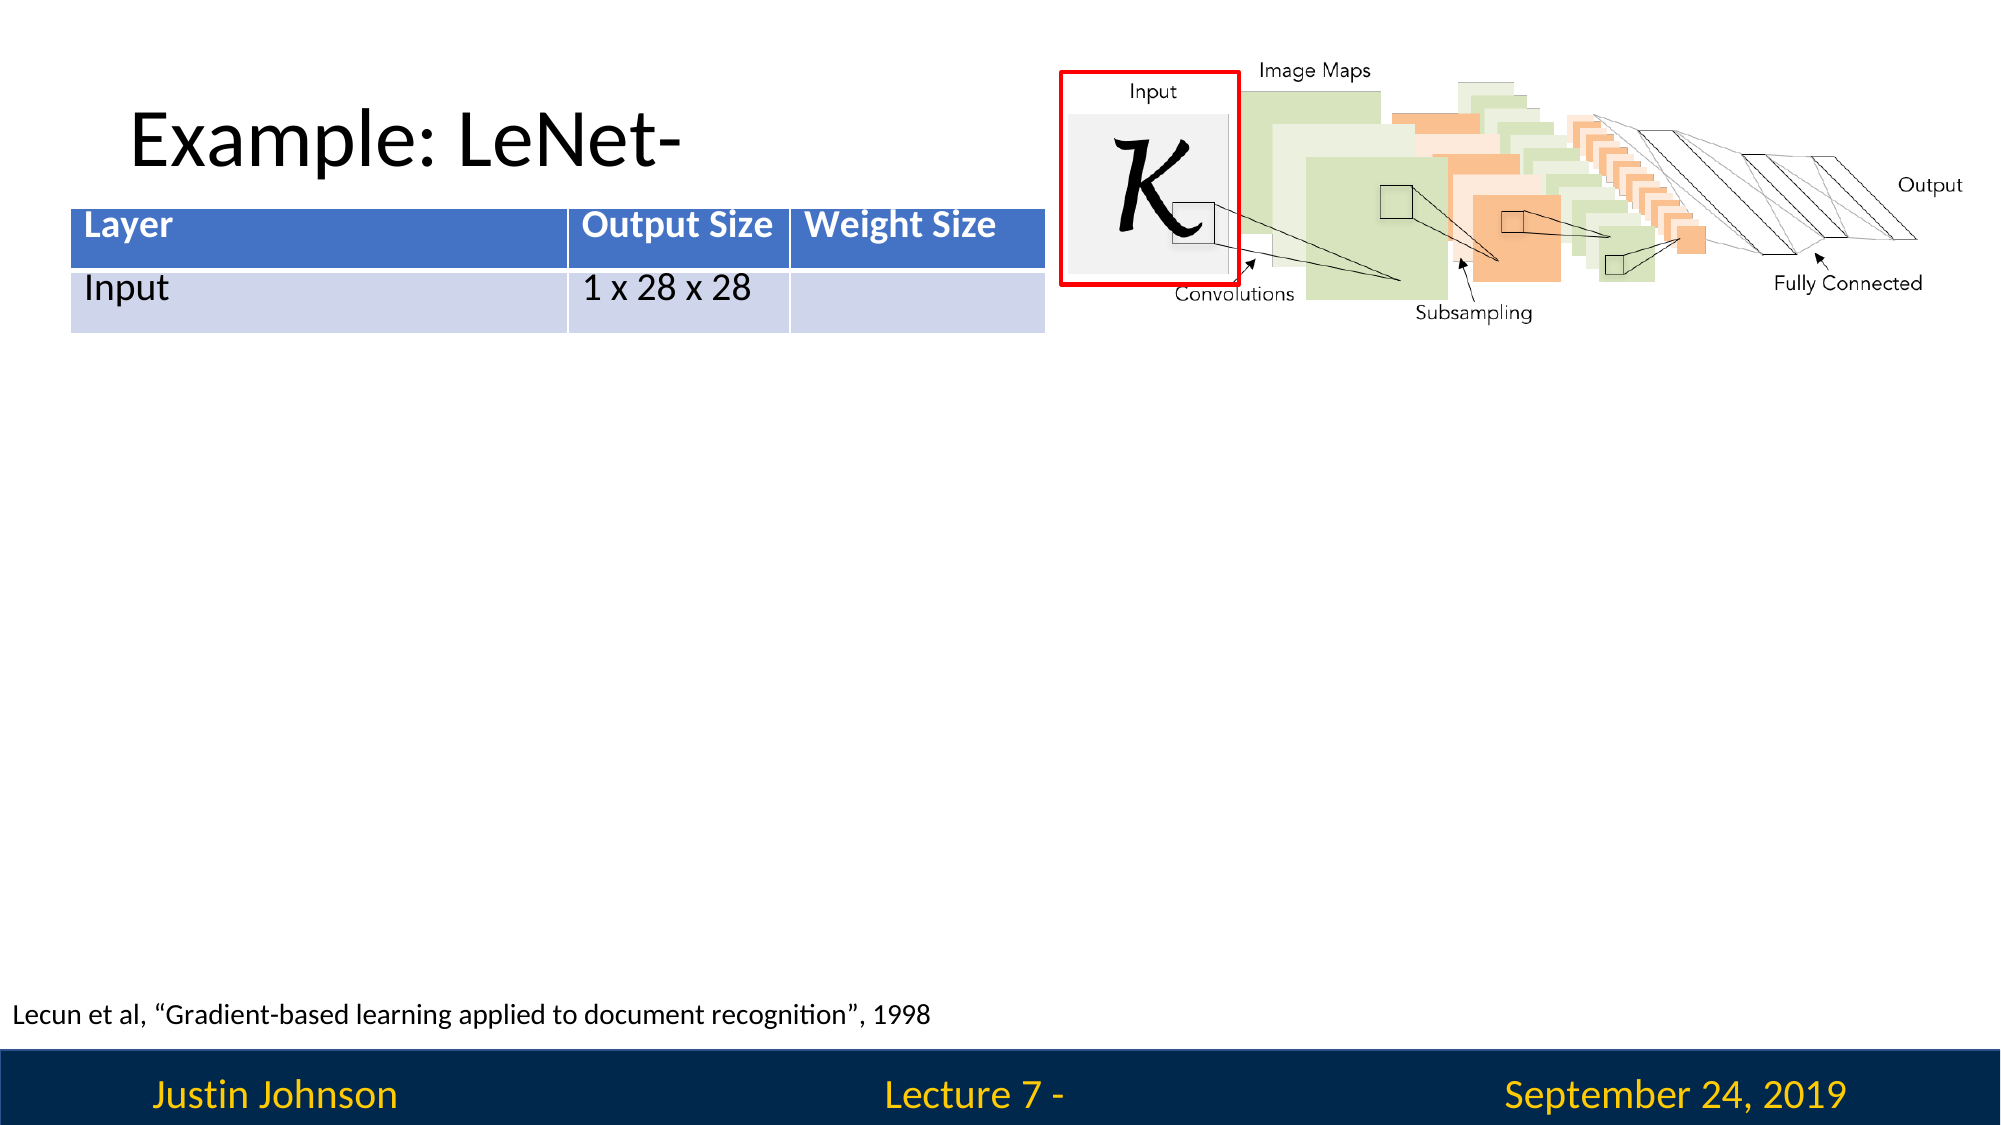

Example: LeNet-5
| Layer | Output Size | Weight Size |
| --- | --- | --- |
| Input | 1 x 28 x 28 |  |
Conv (Cout=20, K=5, P=2, S=1)	20 x 28 x 28	20 x 1 x 5 x 5 ReLU	20 x 28 x 28
MaxPool(K=2, S=2)	20 x 14 x 14
Conv (Cout=50, K=5, P=2, S=1)	50 x 14 x 14	50 x 20 x 5 x 5 ReLU	50 x 14 x 14
MaxPool(K=2, S=2)	50 x 7 x 7
Flatten	2450
Linear (2450 -> 500)	500	2450 x 500
ReLU 	500
Linear (500 -> 10)	10	500 x 10

Lecun et al, “Gradient-based learning applied to document recognition”, 1998
Justin Johnson
September 24, 2019
Lecture 7 - 182